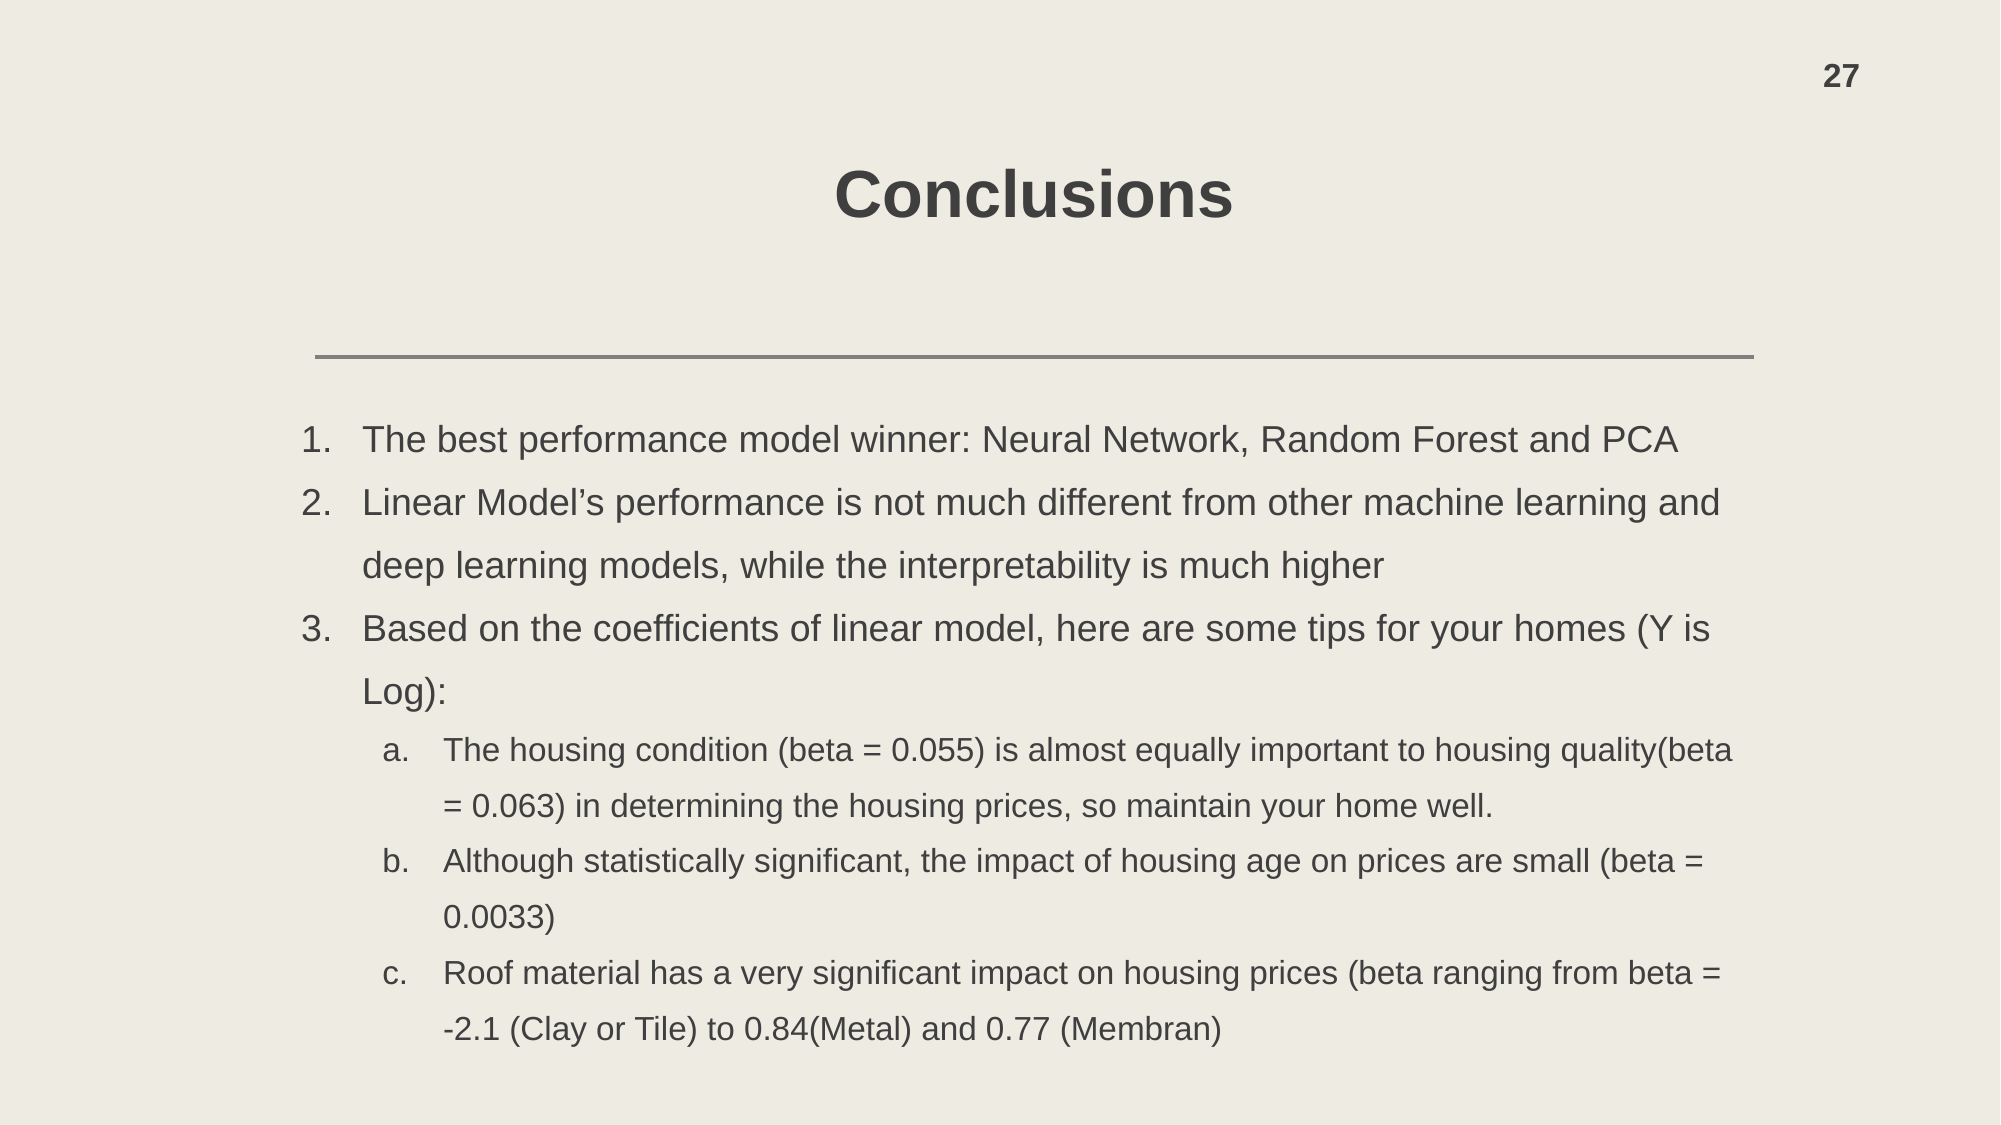

27
# Conclusions
The best performance model winner: Neural Network, Random Forest and PCA
Linear Model’s performance is not much different from other machine learning and deep learning models, while the interpretability is much higher
Based on the coefficients of linear model, here are some tips for your homes (Y is Log):
The housing condition (beta = 0.055) is almost equally important to housing quality(beta = 0.063) in determining the housing prices, so maintain your home well.
Although statistically significant, the impact of housing age on prices are small (beta = 0.0033)
Roof material has a very significant impact on housing prices (beta ranging from beta = -2.1 (Clay or Tile) to 0.84(Metal) and 0.77 (Membran)